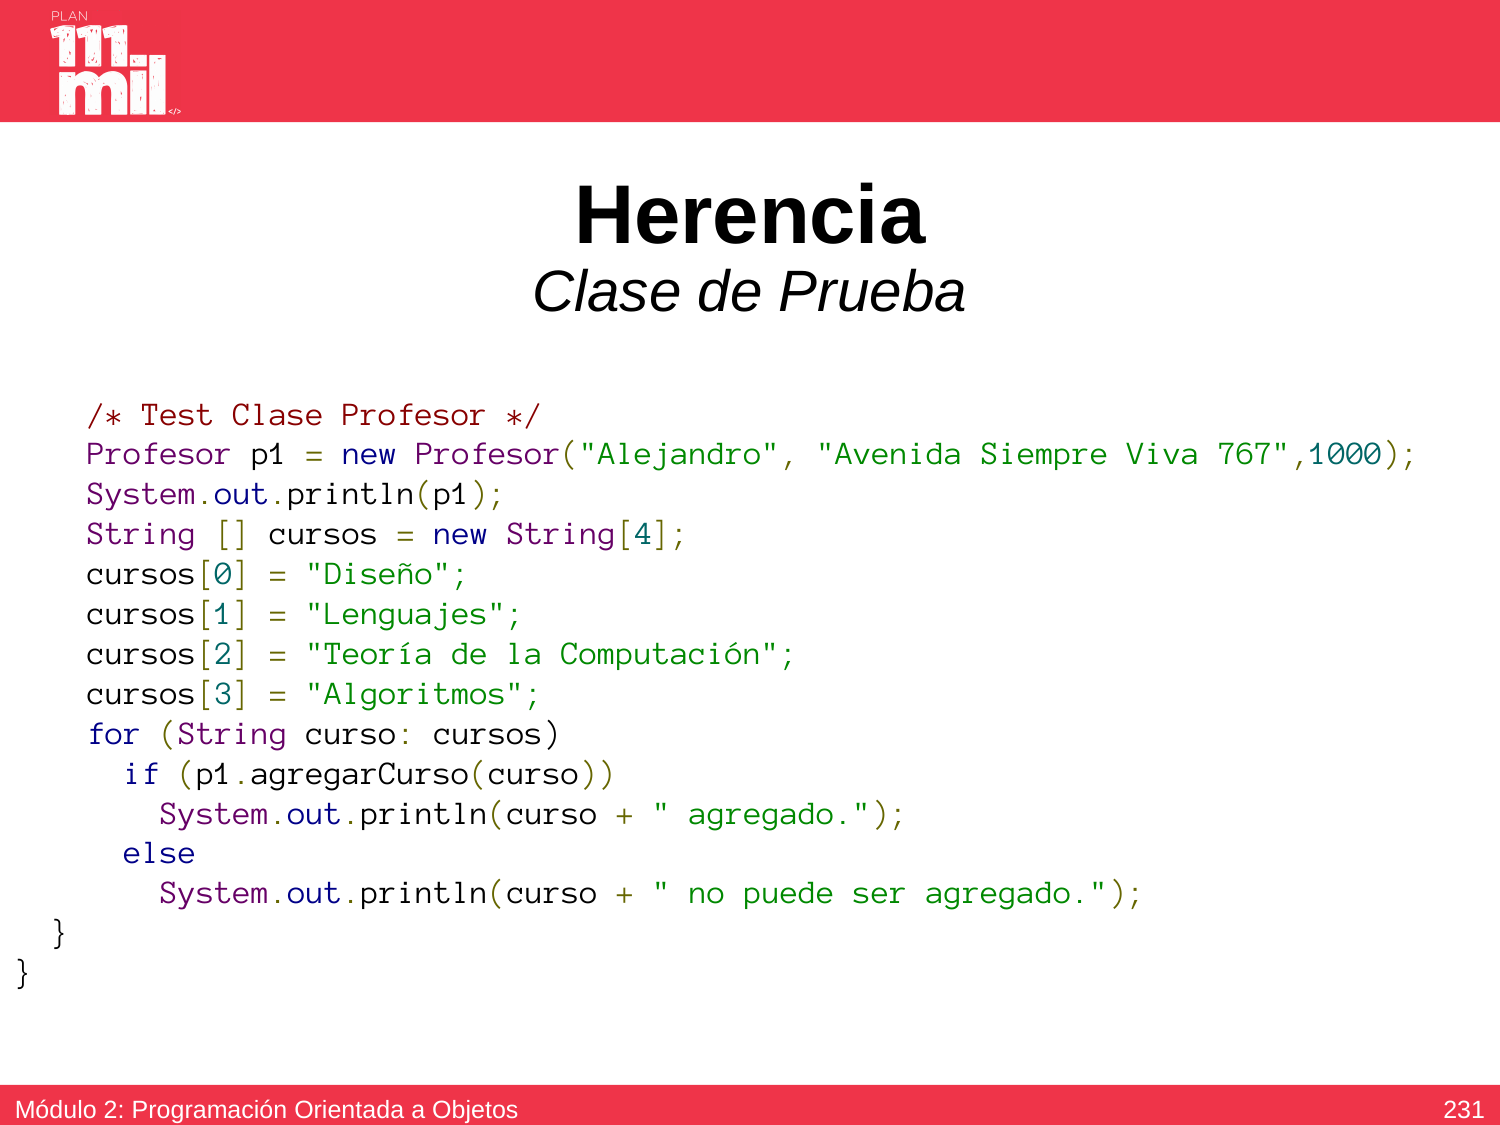

# Herencia Clase de Prueba

    /* Test Clase Profesor */
    Profesor p1 = new Profesor("Alejandro", "Avenida Siempre Viva 767",1000);
    System.out.println(p1);
    String [] cursos = new String[4];
    cursos[0] = "Diseño";
    cursos[1] = "Lenguajes";
    cursos[2] = "Teoría de la Computación";
    cursos[3] = "Algoritmos";
    for (String curso: cursos)
      if (p1.agregarCurso(curso))
        System.out.println(curso + " agregado.");
      else
        System.out.println(curso + " no puede ser agregado.");
  }
}

231
Módulo 2: Programación Orientada a Objetos